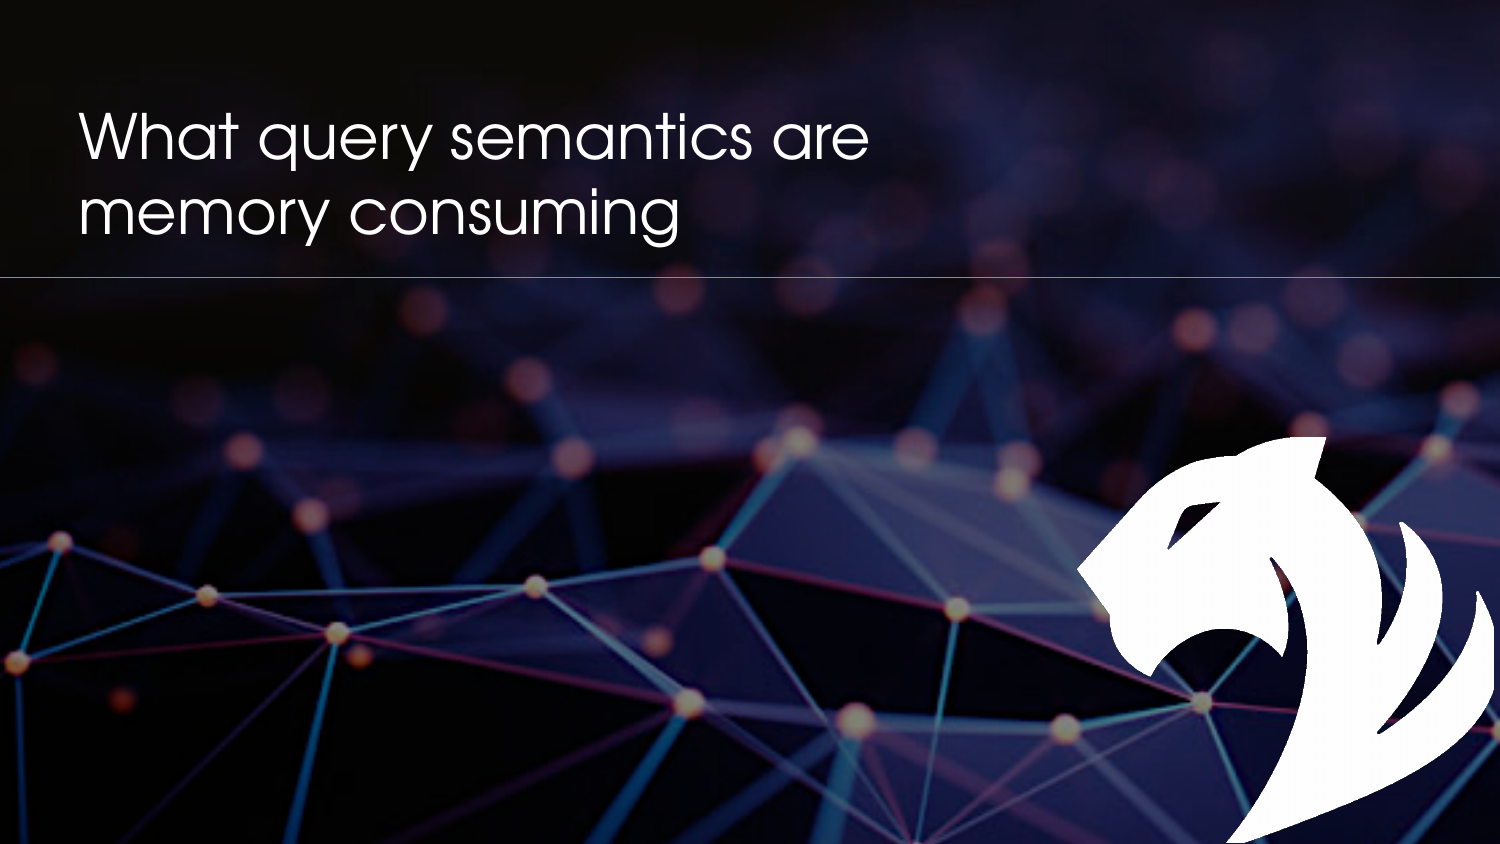

# What query semantics are memory consuming